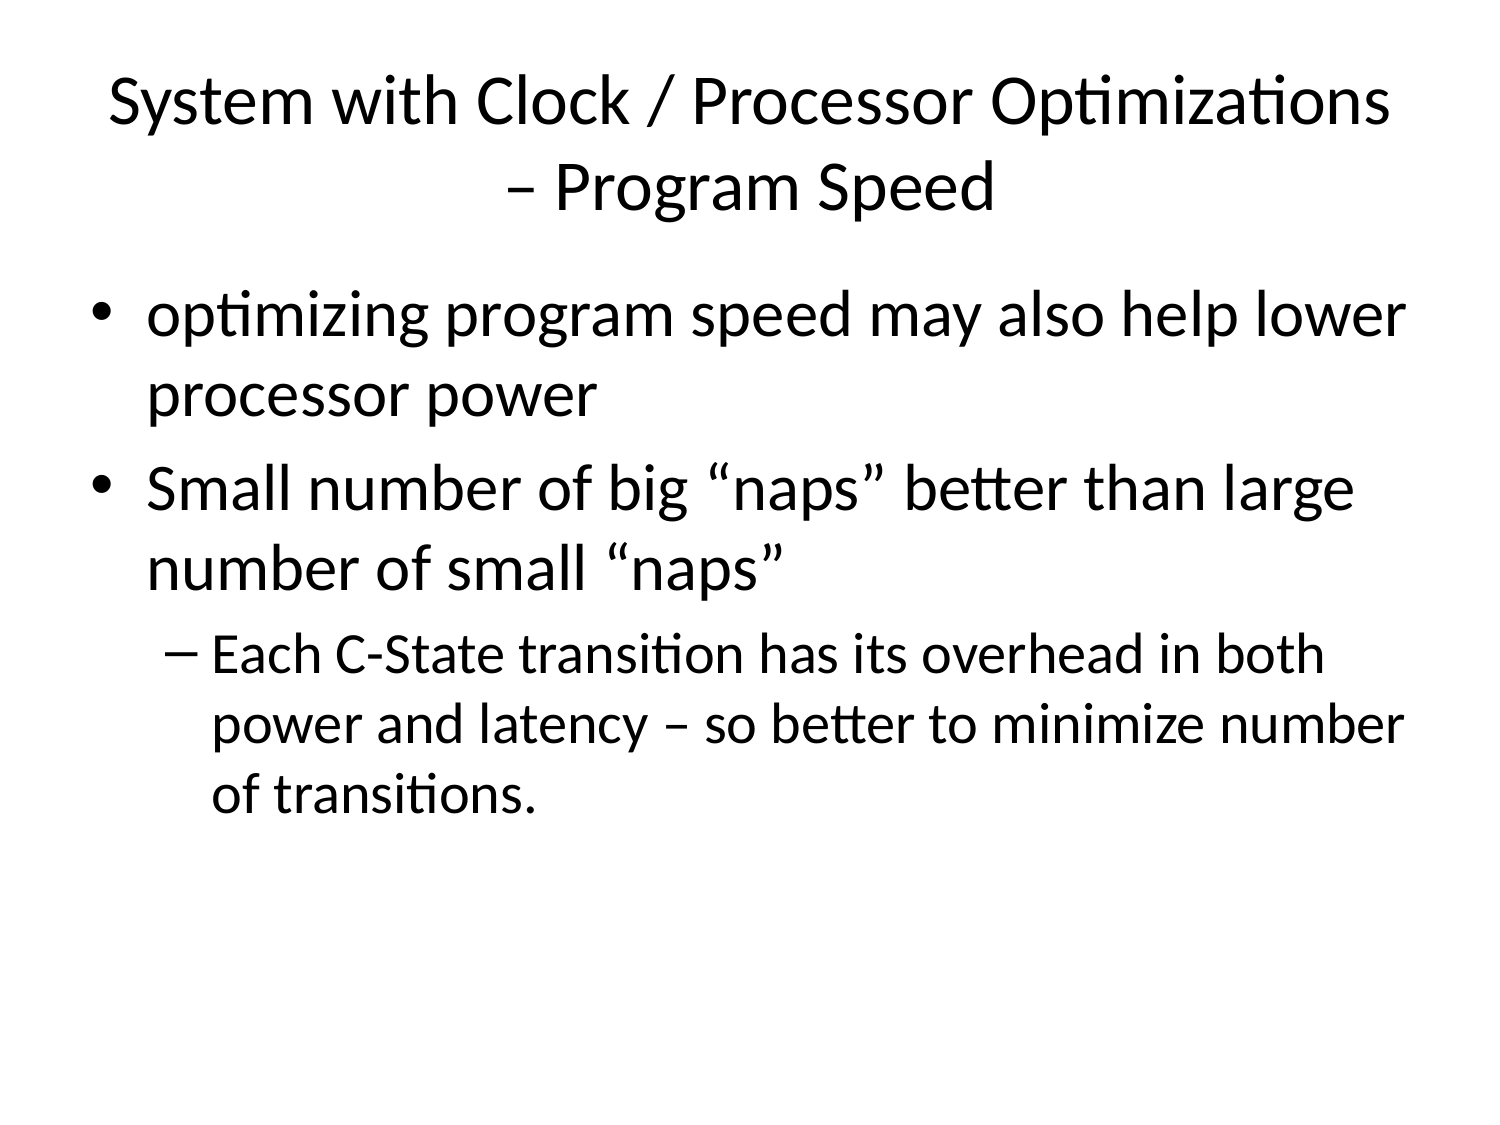

# System with Clock / Processor Optimizations – Program Speed
optimizing program speed may also help lower processor power
Small number of big “naps” better than large number of small “naps”
Each C-State transition has its overhead in both power and latency – so better to minimize number of transitions.